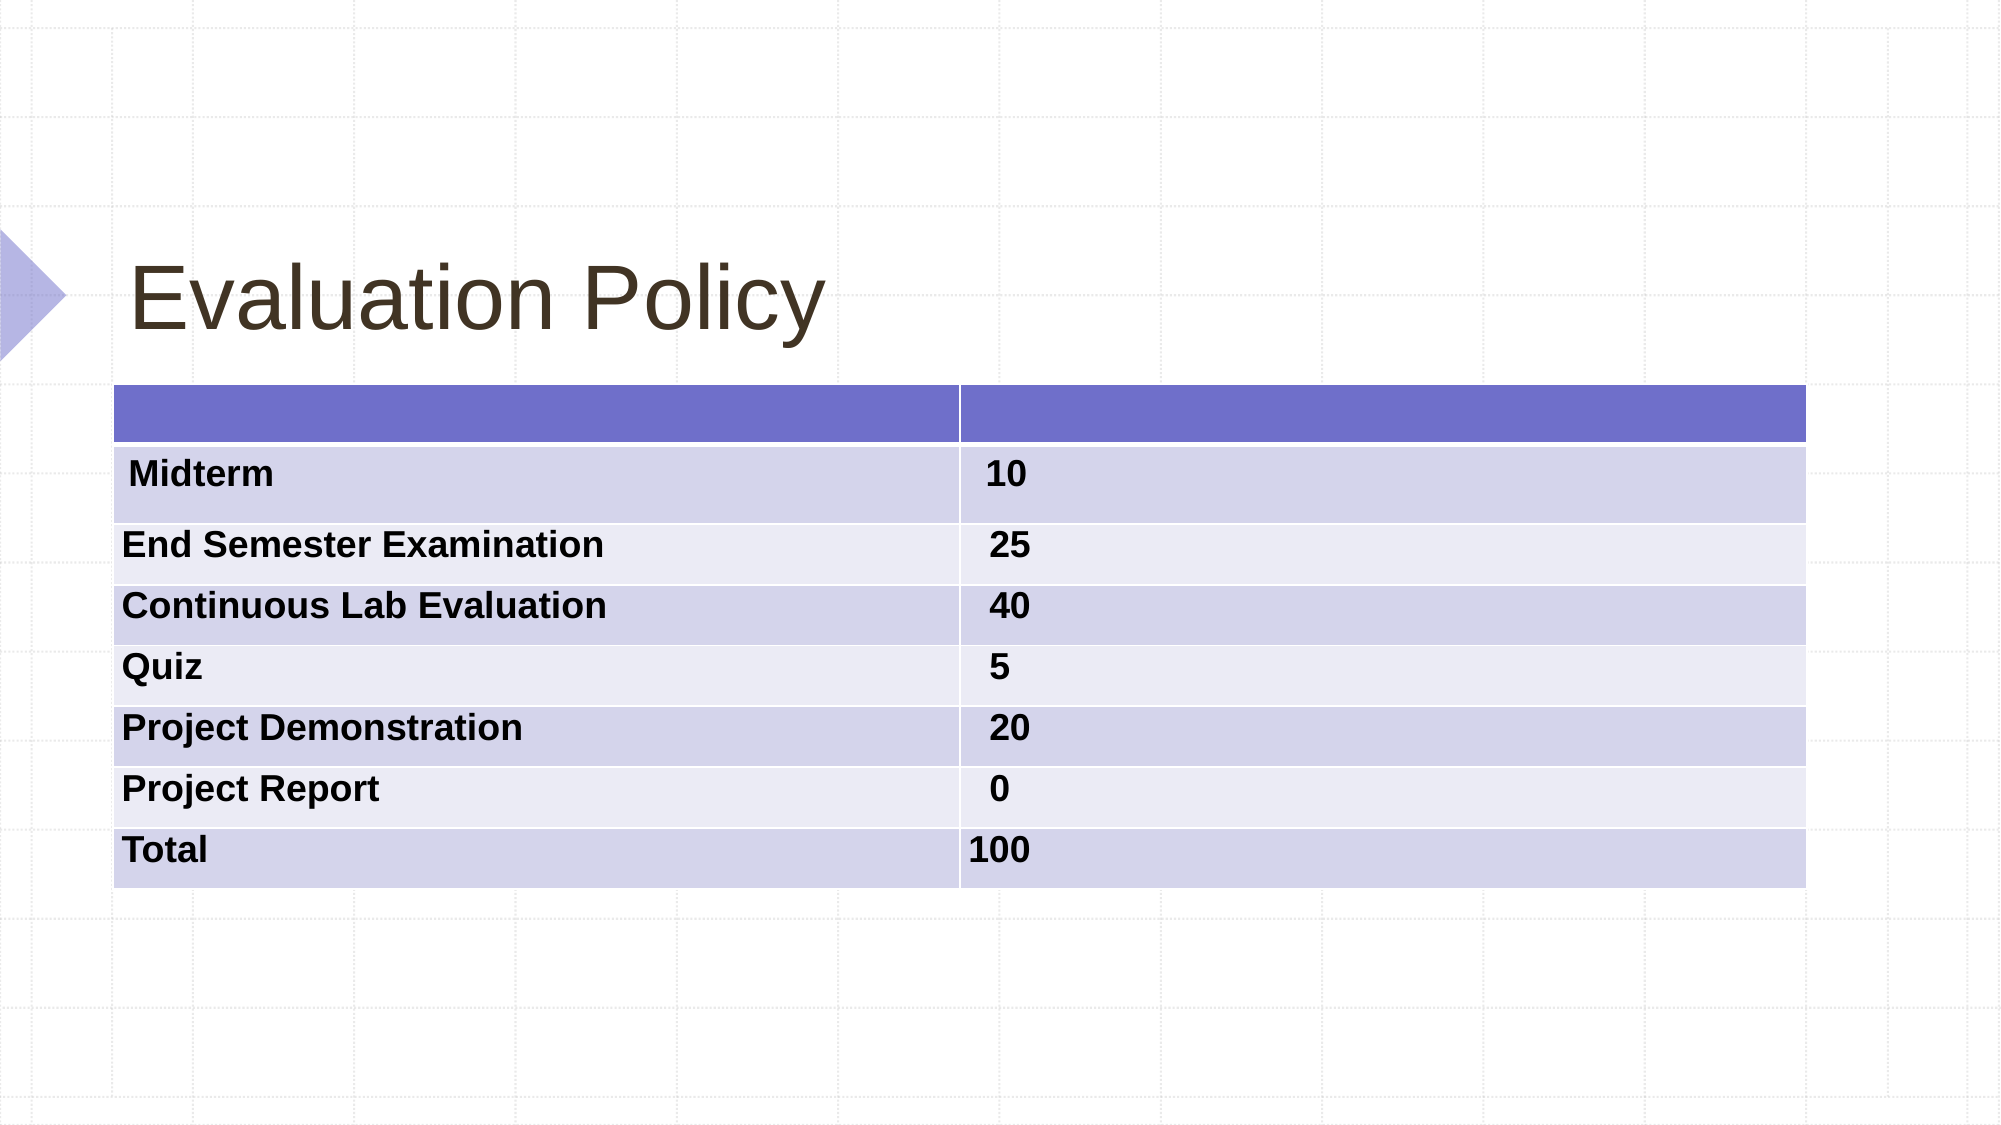

# Evaluation Policy
|  |  |
| --- | --- |
| Midterm | 10 |
| End Semester Examination | 25 |
| Continuous Lab Evaluation | 40 |
| Quiz | 5 |
| Project Demonstration | 20 |
| Project Report | 0 |
| Total | 100 |